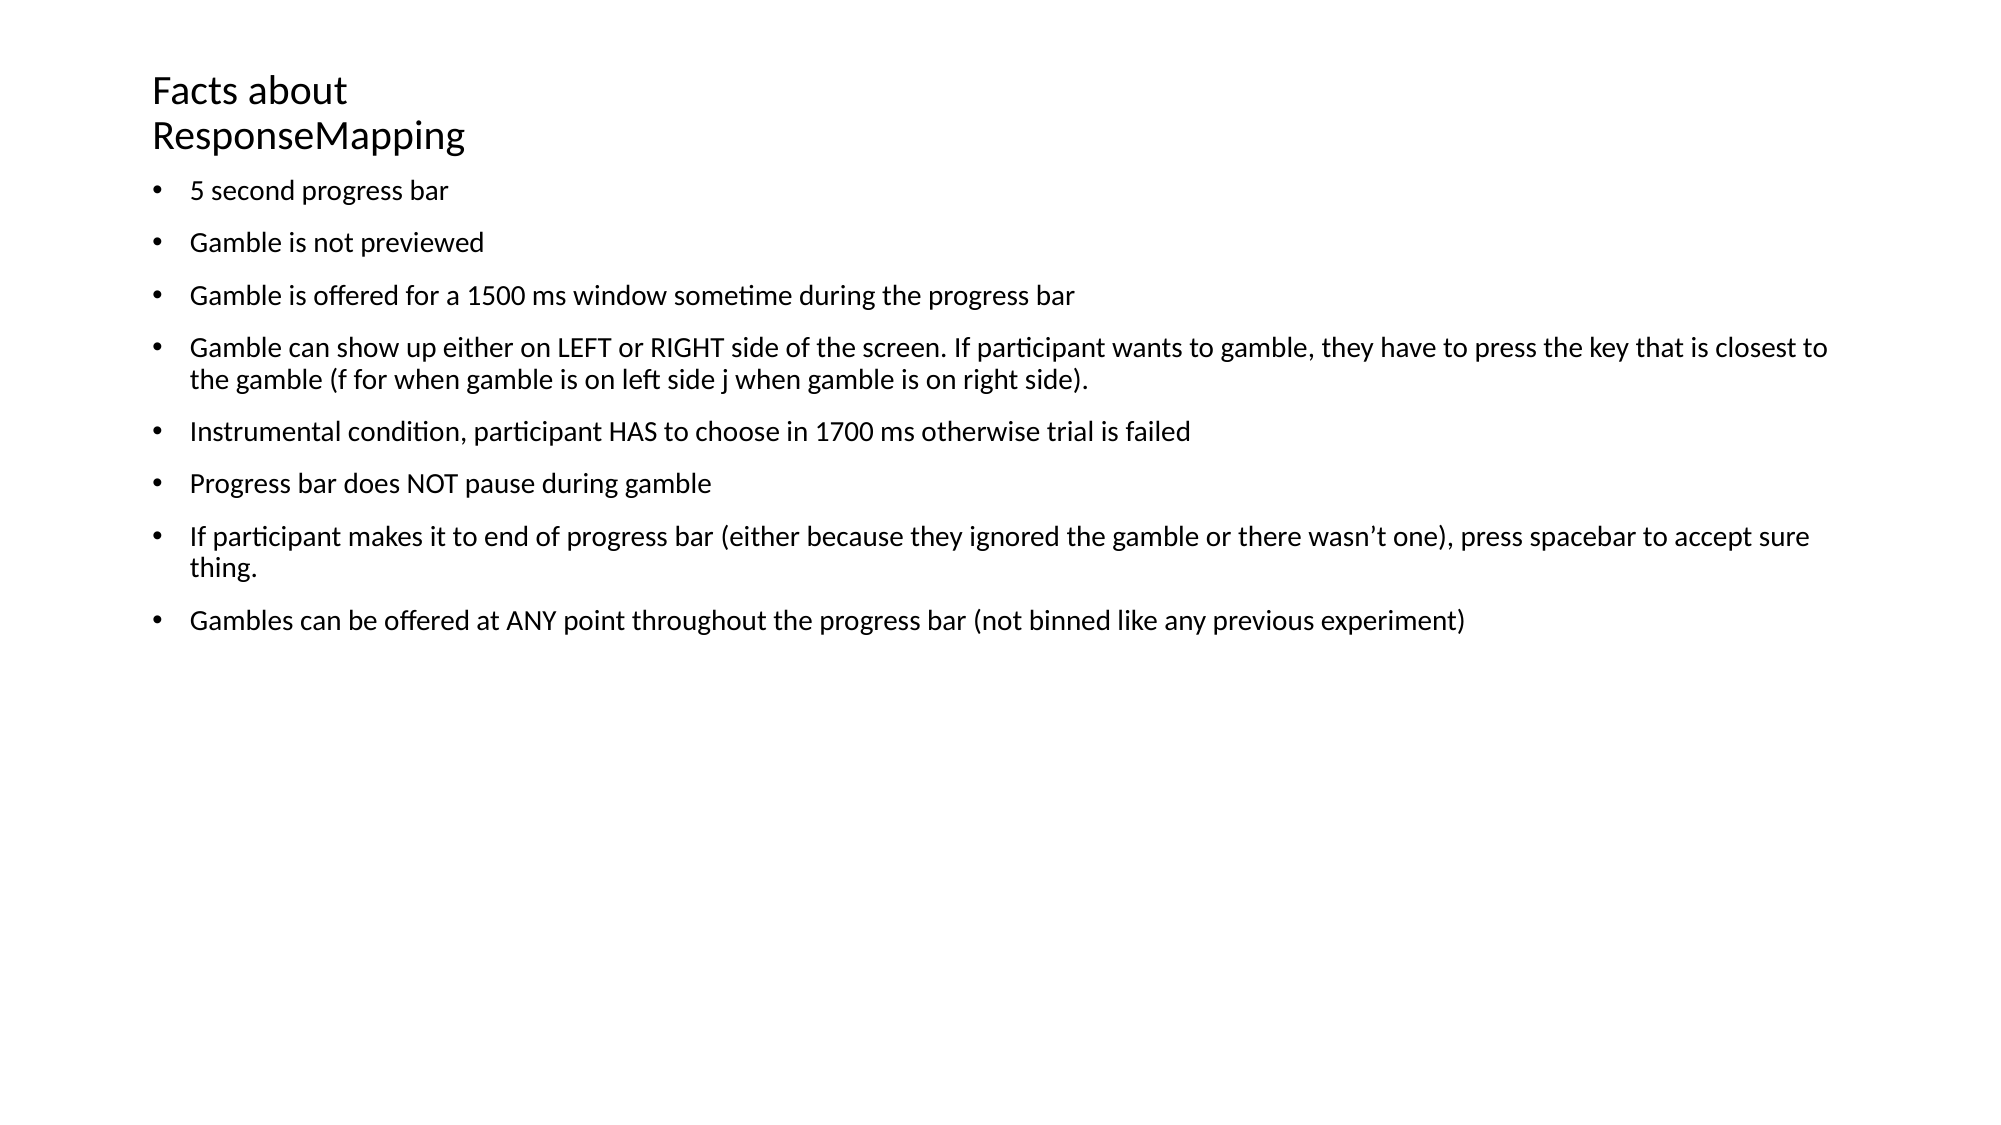

# Facts about ResponseMapping
5 second progress bar
Gamble is not previewed
Gamble is offered for a 1500 ms window sometime during the progress bar
Gamble can show up either on LEFT or RIGHT side of the screen. If participant wants to gamble, they have to press the key that is closest to the gamble (f for when gamble is on left side j when gamble is on right side).
Instrumental condition, participant HAS to choose in 1700 ms otherwise trial is failed
Progress bar does NOT pause during gamble
If participant makes it to end of progress bar (either because they ignored the gamble or there wasn’t one), press spacebar to accept sure thing.
Gambles can be offered at ANY point throughout the progress bar (not binned like any previous experiment)